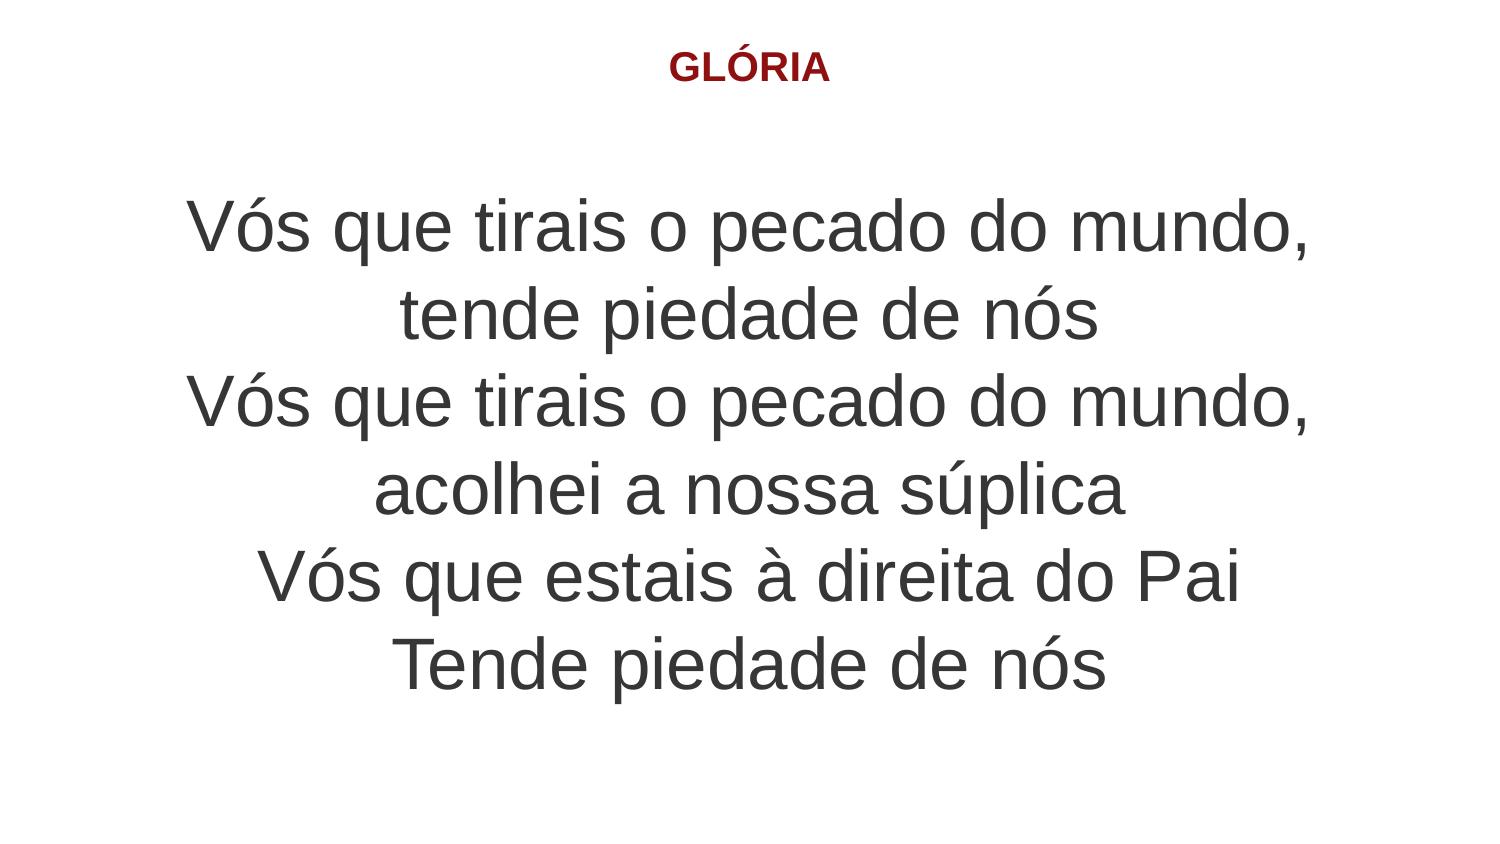

GLÓRIA
Vós que tirais o pecado do mundo, tende piedade de nós
Vós que tirais o pecado do mundo, acolhei a nossa súplica
Vós que estais à direita do Pai
Tende piedade de nós